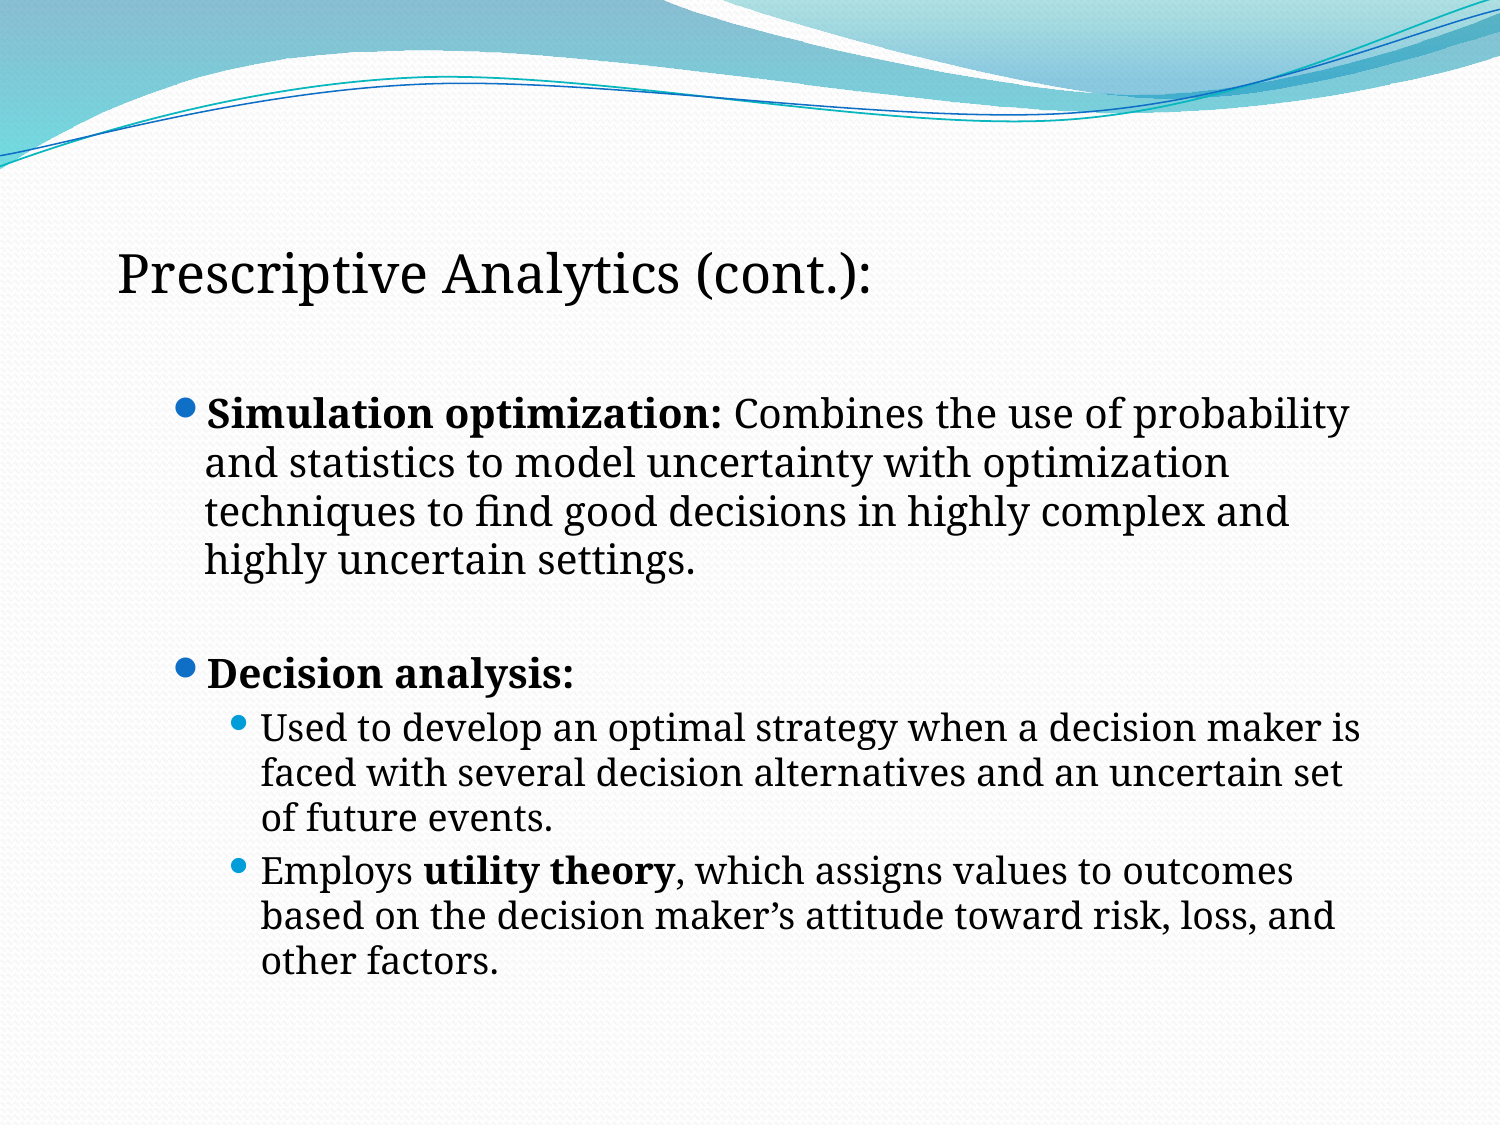

Prescriptive Analytics (cont.):

Simulation optimization: Combines the use of probability and statistics to model uncertainty with optimization techniques to find good decisions in highly complex and highly uncertain settings.

Decision analysis:
Used to develop an optimal strategy when a decision maker is faced with several decision alternatives and an uncertain set of future events.
Employs utility theory, which assigns values to outcomes based on the decision maker’s attitude toward risk, loss, and other factors.